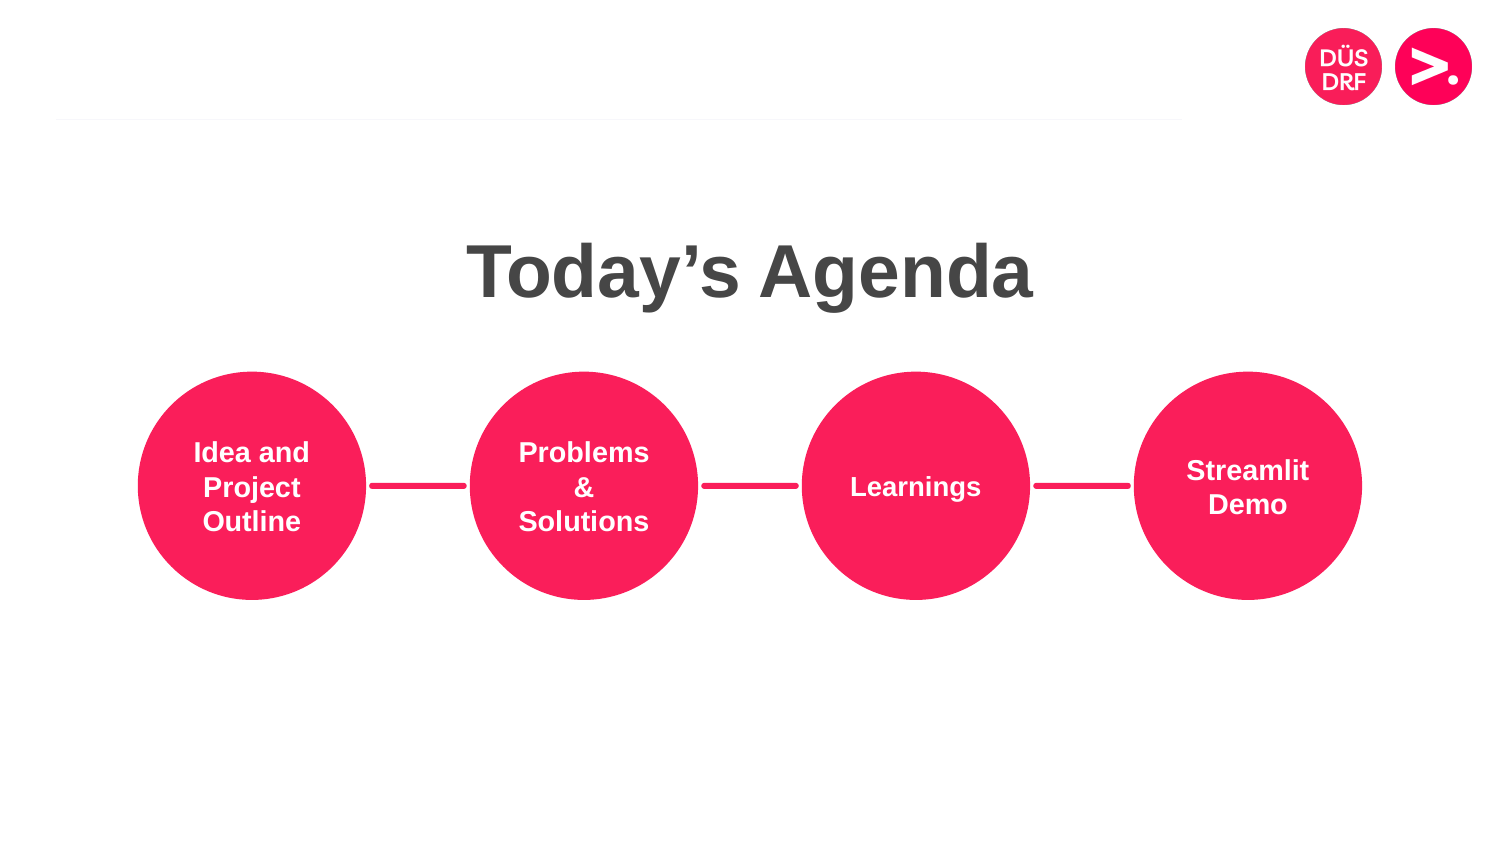

# Today’s Agenda
Idea and Project Outline
Problems & Solutions
Learnings
Streamlit Demo